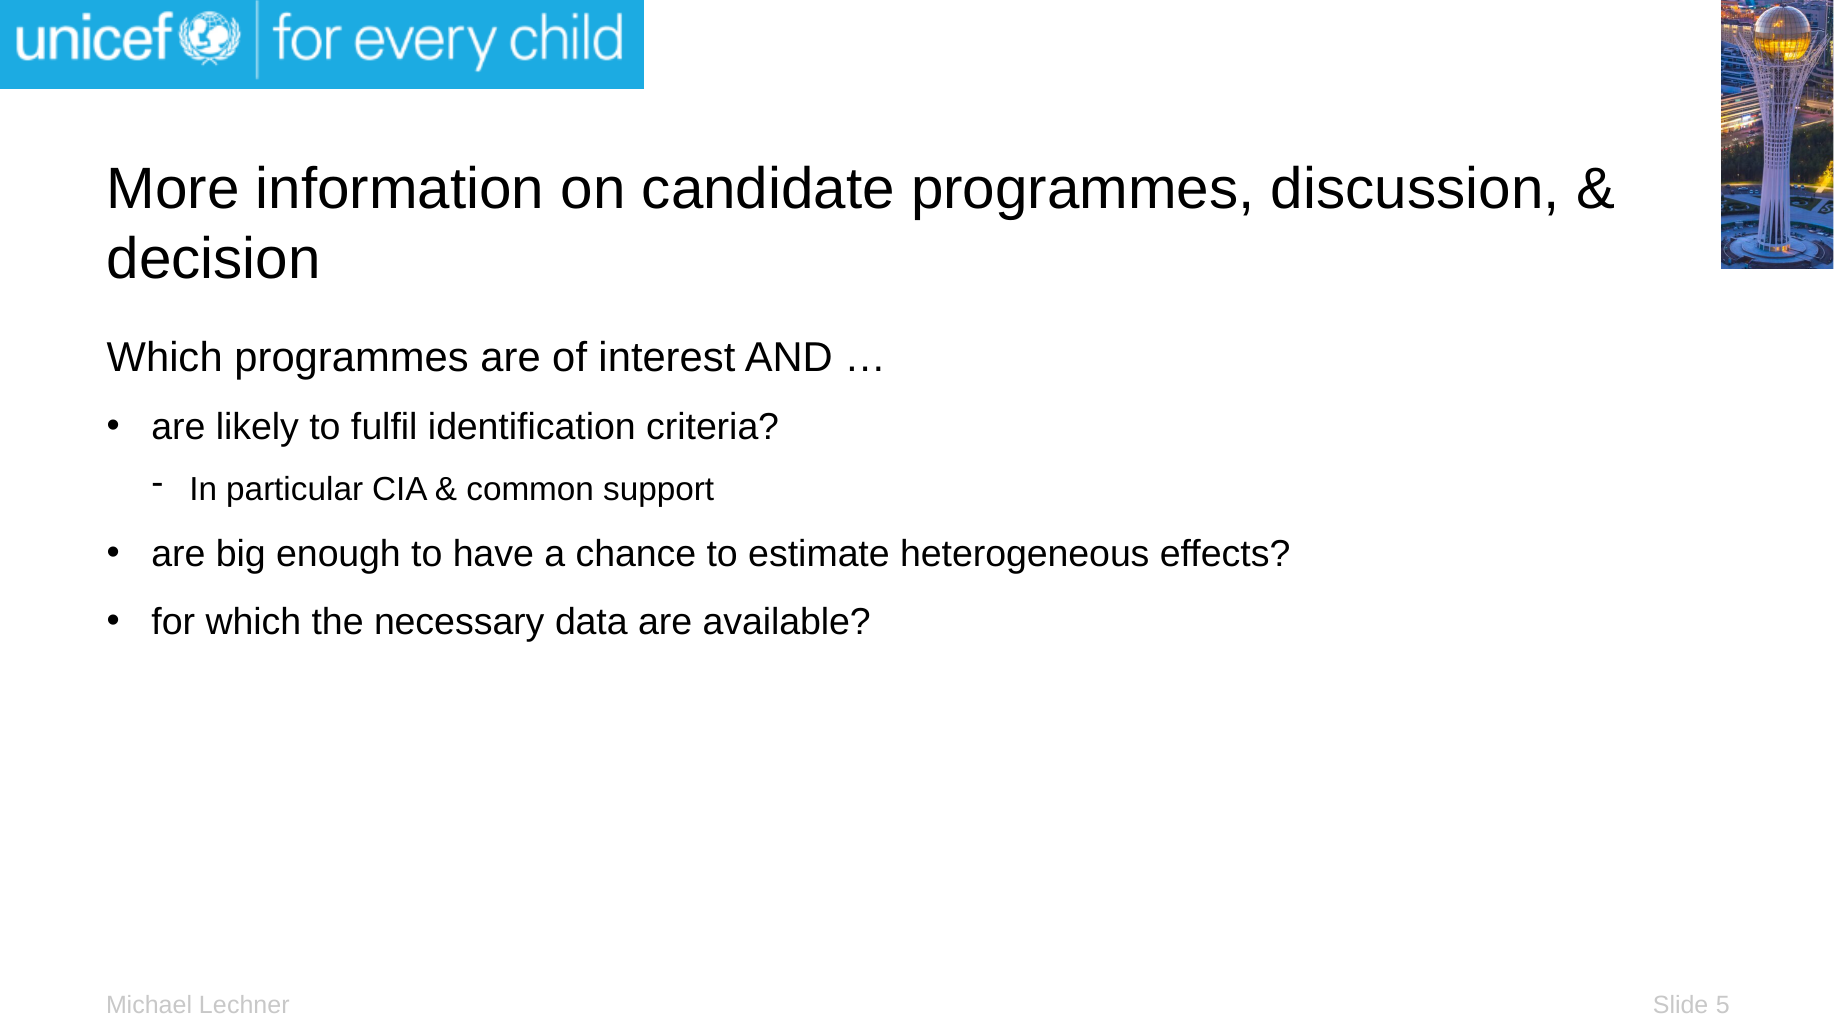

# More information on candidate programmes, discussion, & decision
Which programmes are of interest AND …
are likely to fulfil identification criteria?
In particular CIA & common support
are big enough to have a chance to estimate heterogeneous effects?
for which the necessary data are available?

Slide 5
Michael Lechner